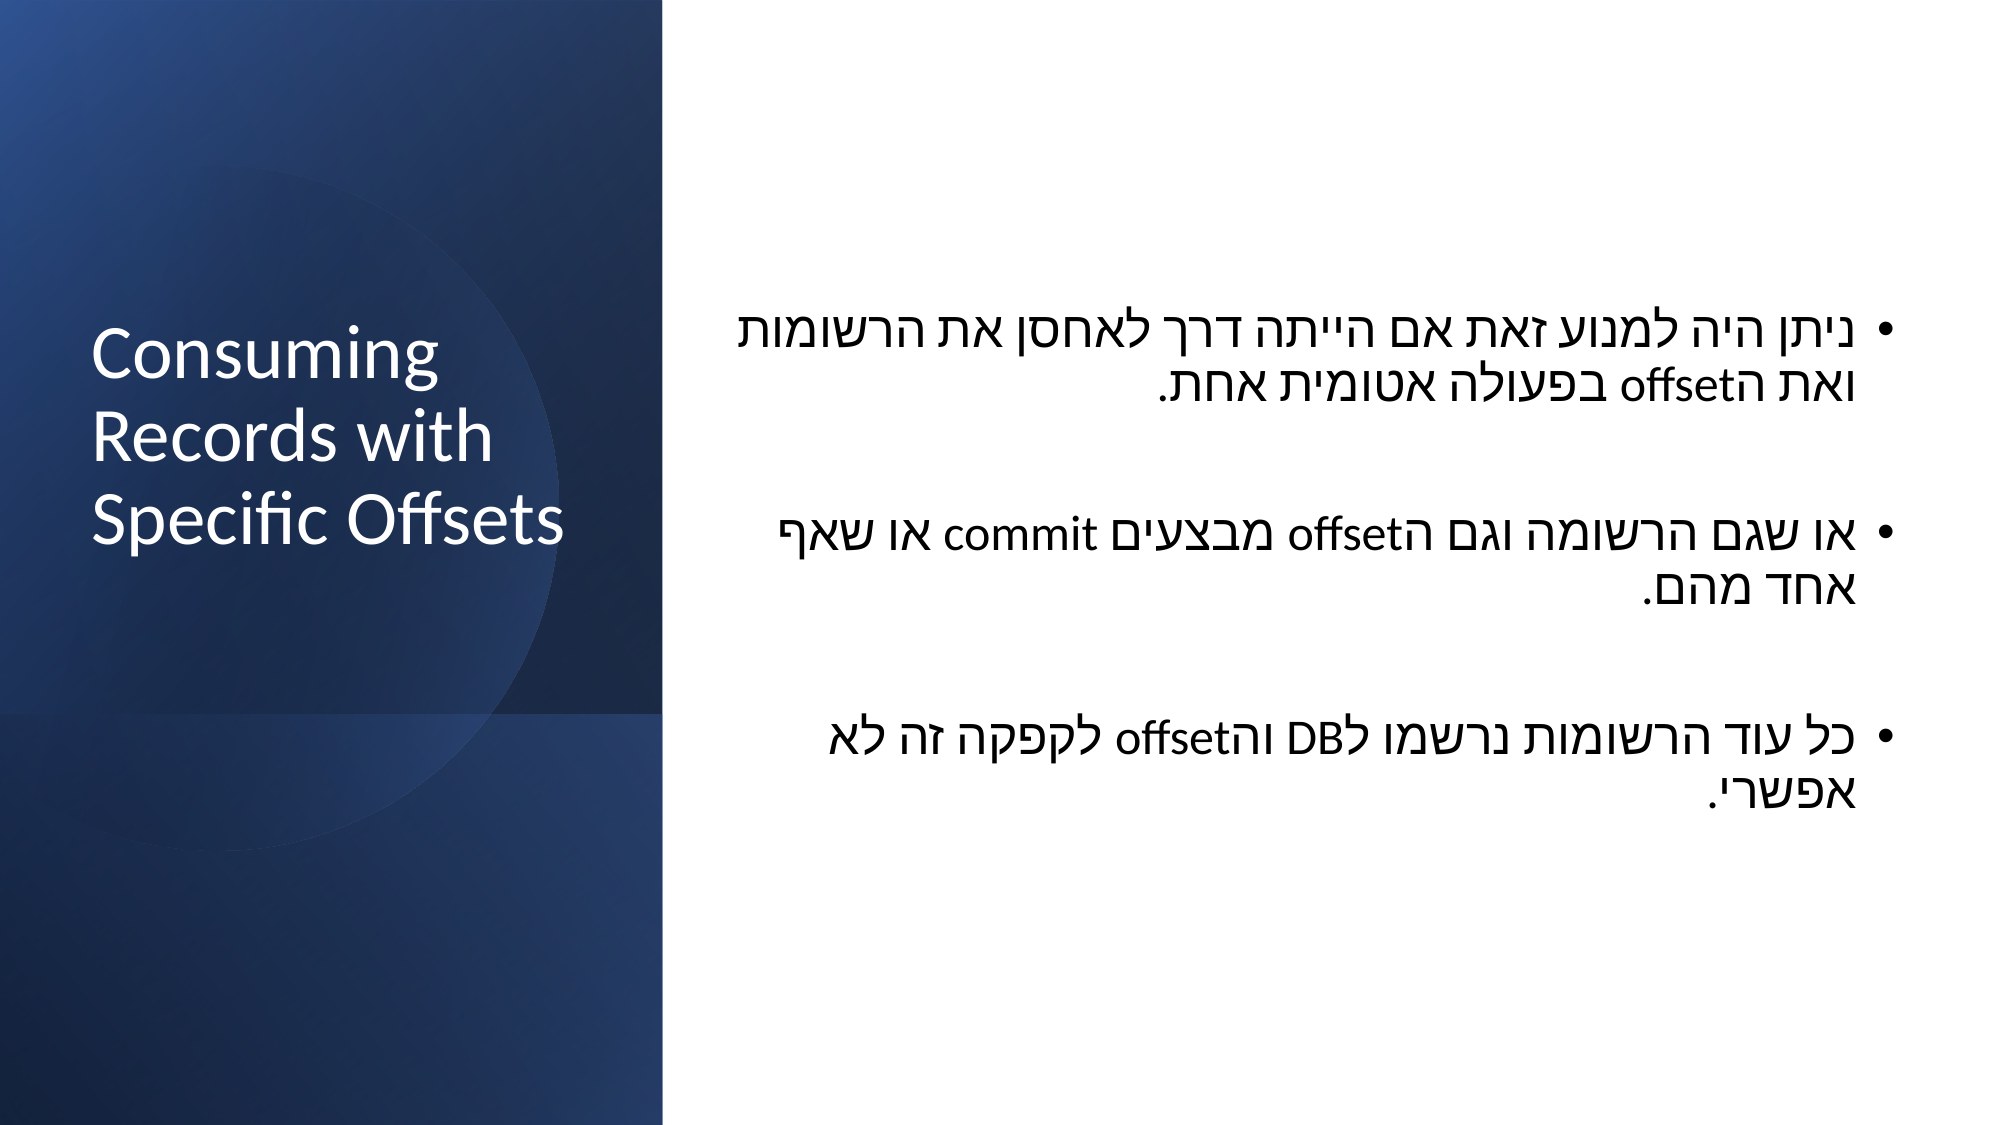

# Consuming Records with Specific Offsets

ניתן היה למנוע זאת אם הייתה דרך לאחסן את הרשומות ואת הoffset בפעולה אטומית אחת.

או שגם הרשומה וגם הoffset מבצעים commit או שאף אחד מהם.

כל עוד הרשומות נרשמו לDB והoffset לקפקה זה לא אפשרי.